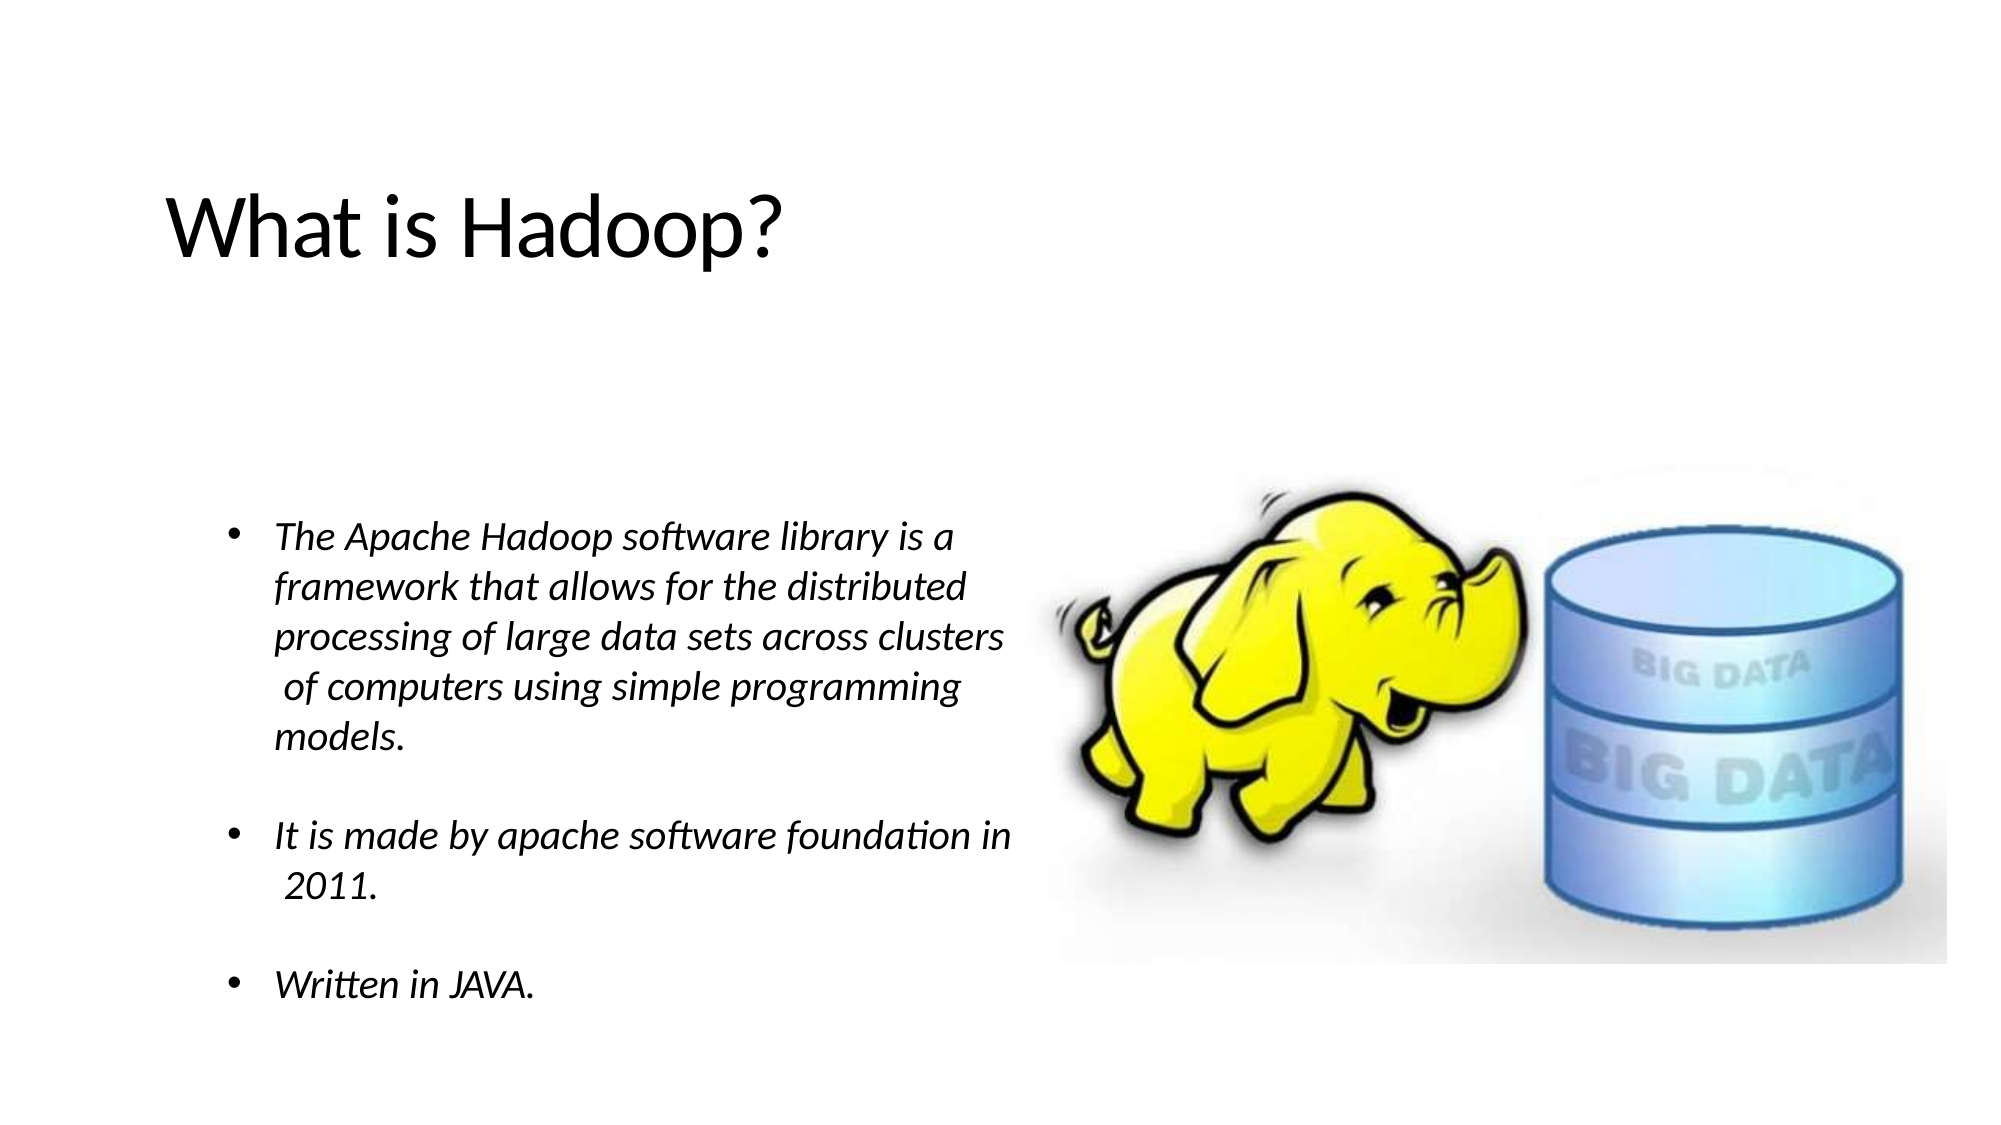

# What is Hadoop?

The Apache Hadoop software library is a  framework that allows for the distributed  processing of large data sets across clusters  of computers using simple programming  models.

It is made by apache software foundation in  2011.

Written in JAVA.